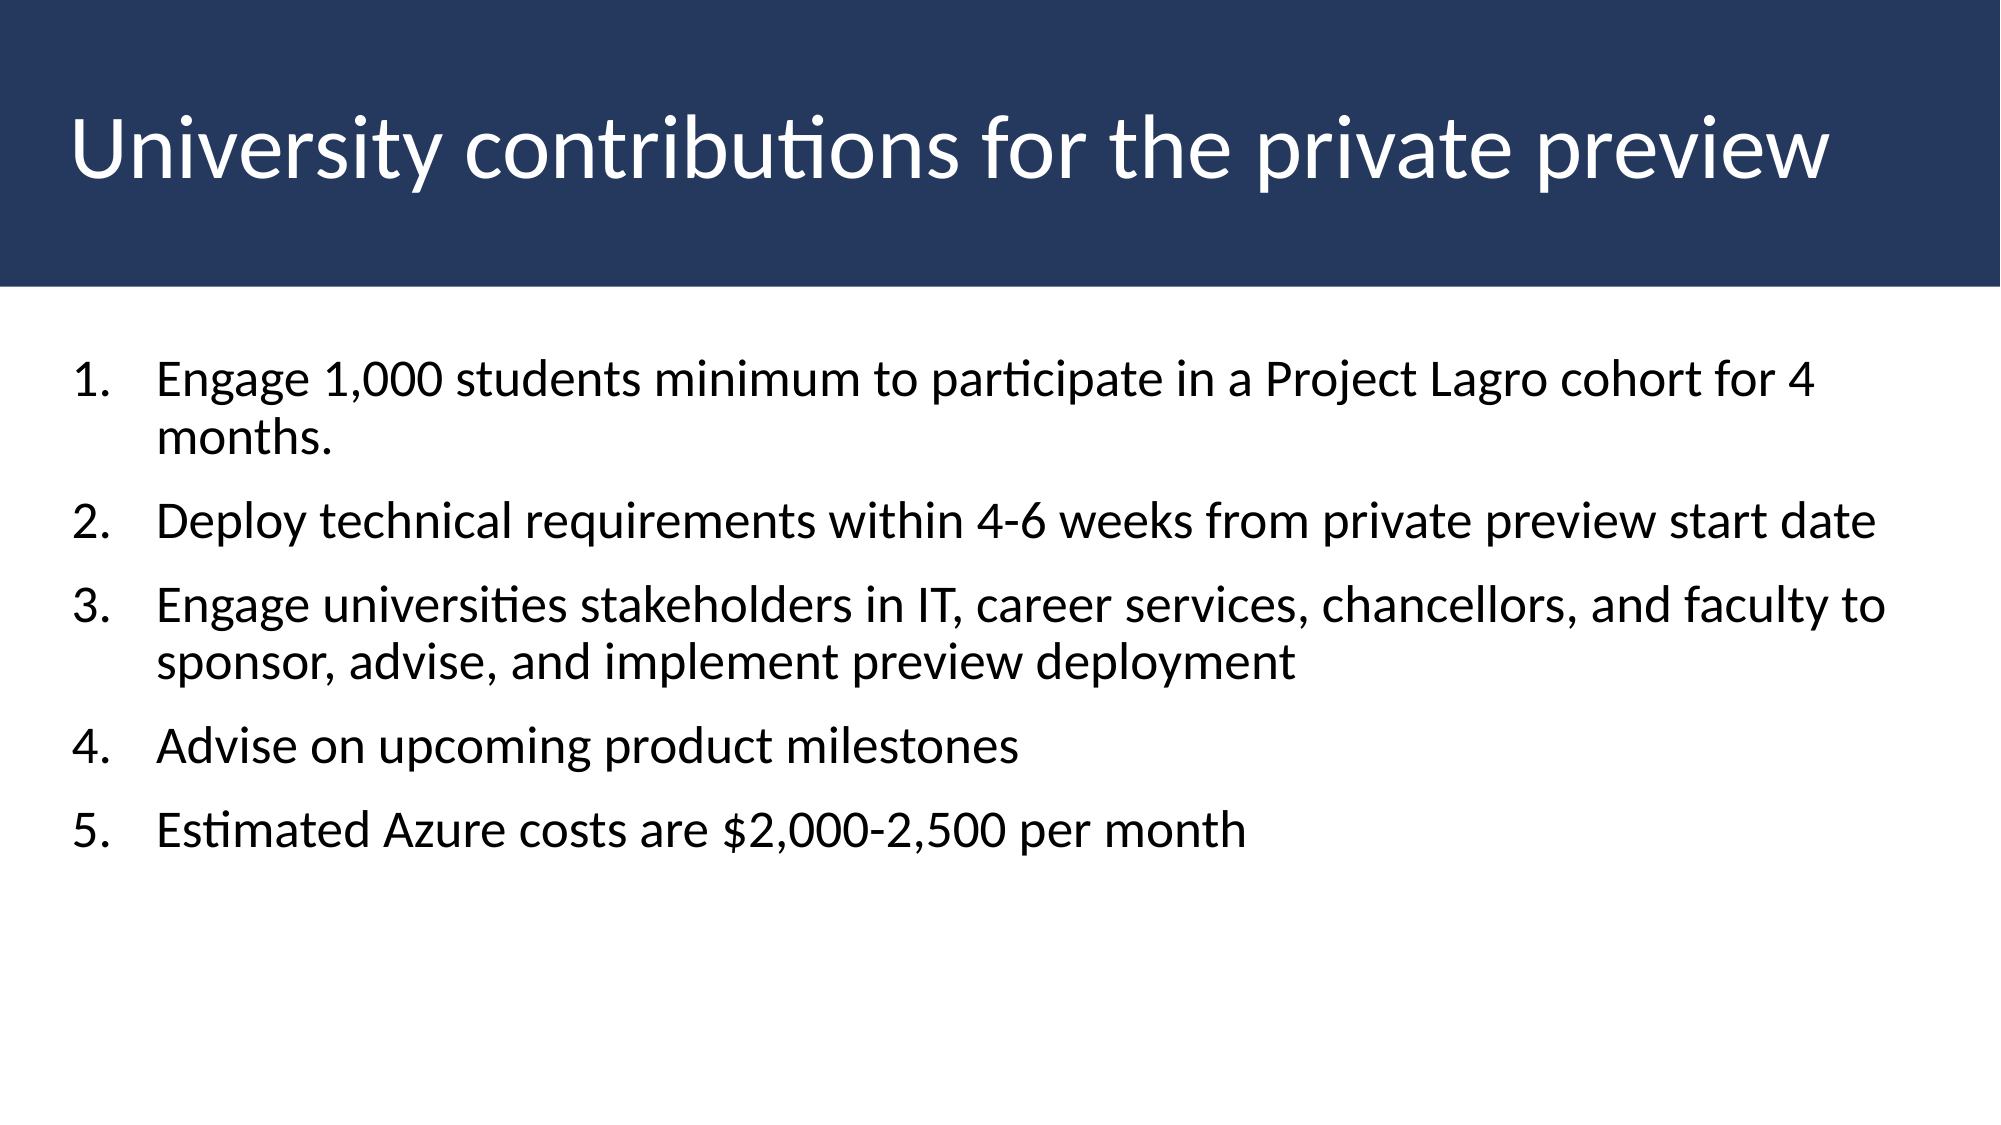

# University contributions for the private preview
Engage 1,000 students minimum to participate in a Project Lagro cohort for 4 months.
Deploy technical requirements within 4-6 weeks from private preview start date
Engage universities stakeholders in IT, career services, chancellors, and faculty to sponsor, advise, and implement preview deployment
Advise on upcoming product milestones
Estimated Azure costs are $2,000-2,500 per month